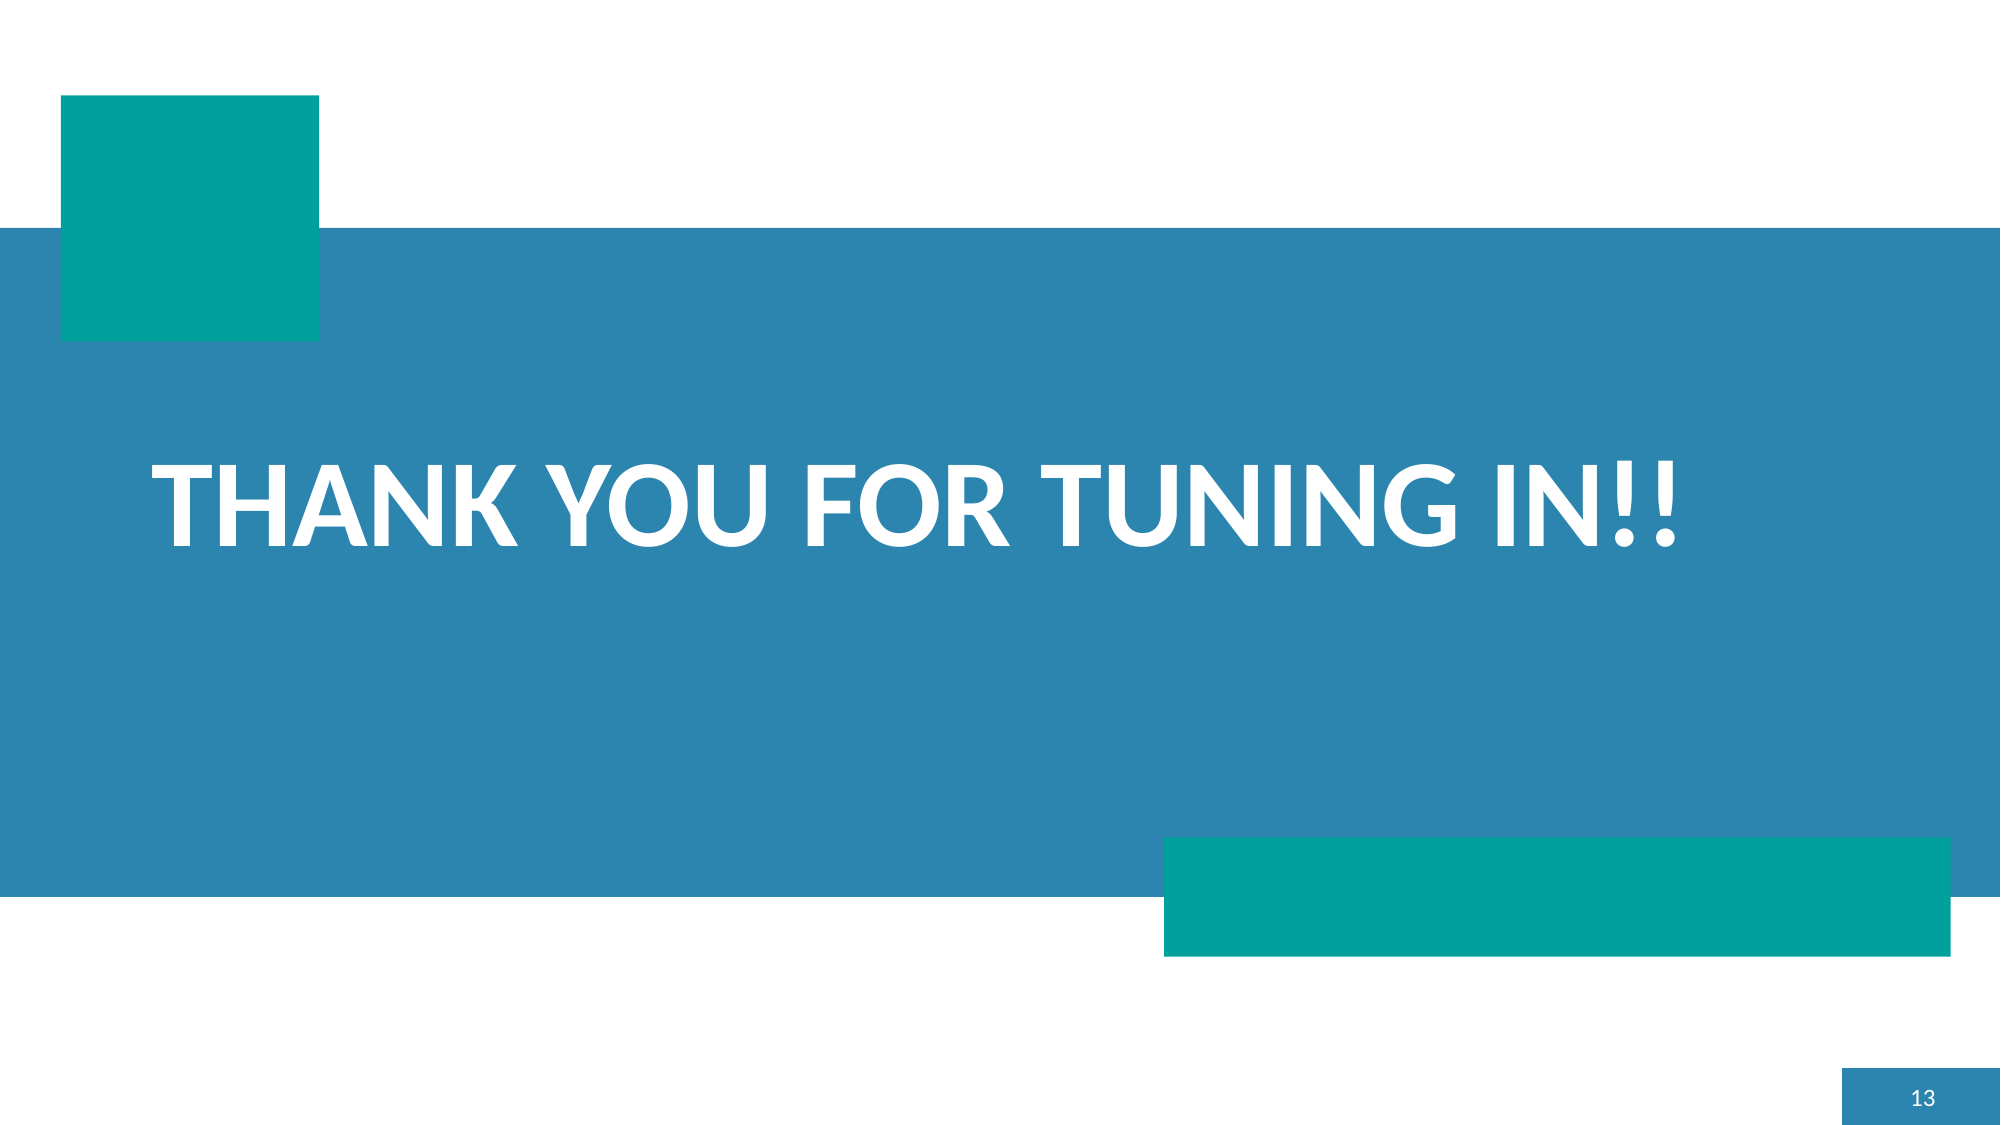

# THANK YOU FOR TUNING IN!!
13